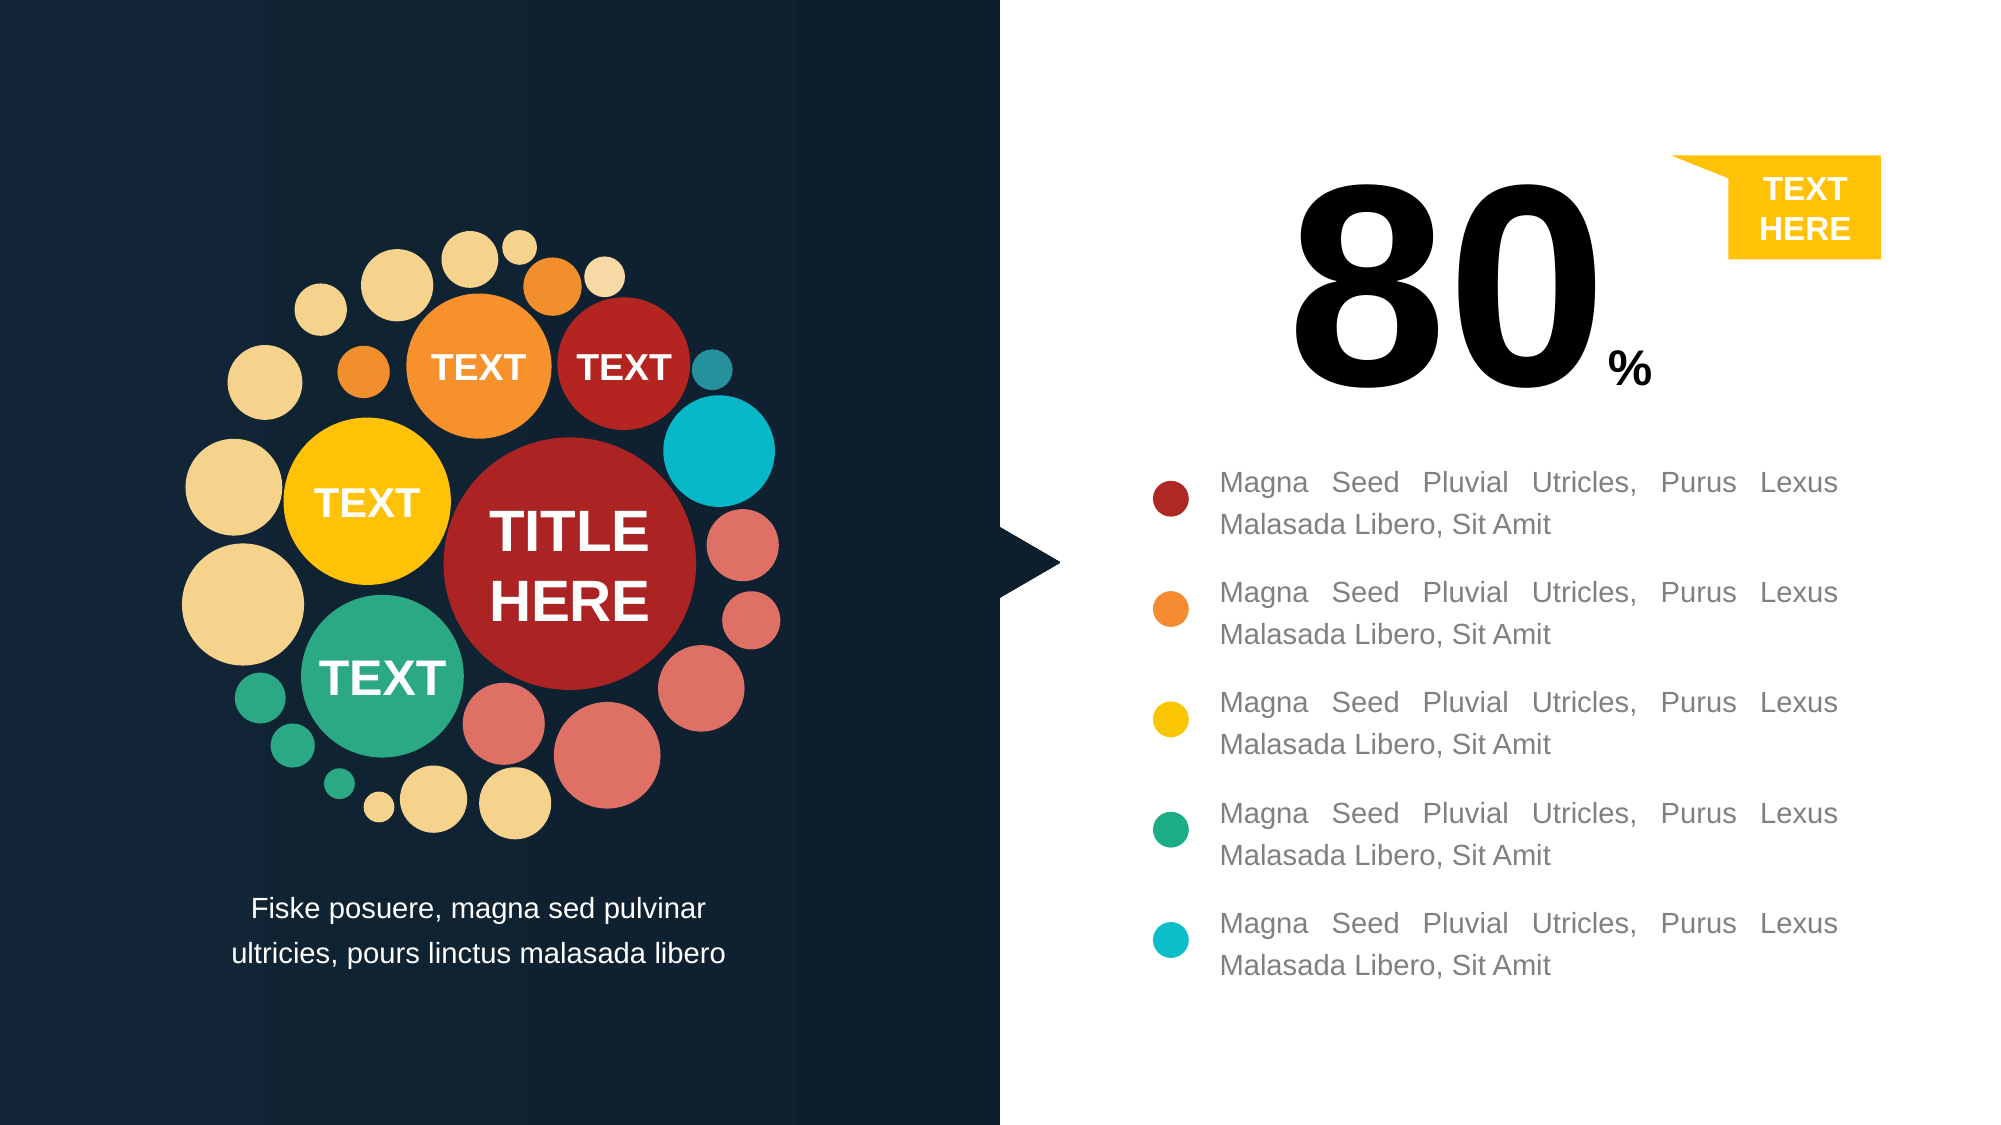

80%

TEXT HERE

TEXT
TEXT

Magna Seed Pluvial Utricles, Purus Lexus Malasada Libero, Sit Amit
TEXT

TITLE HERE

Magna Seed Pluvial Utricles, Purus Lexus Malasada Libero, Sit Amit

TEXT

Magna Seed Pluvial Utricles, Purus Lexus Malasada Libero, Sit Amit

Magna Seed Pluvial Utricles, Purus Lexus Malasada Libero, Sit Amit

Fiske posuere, magna sed pulvinar ultricies, pours linctus malasada libero
Magna Seed Pluvial Utricles, Purus Lexus Malasada Libero, Sit Amit